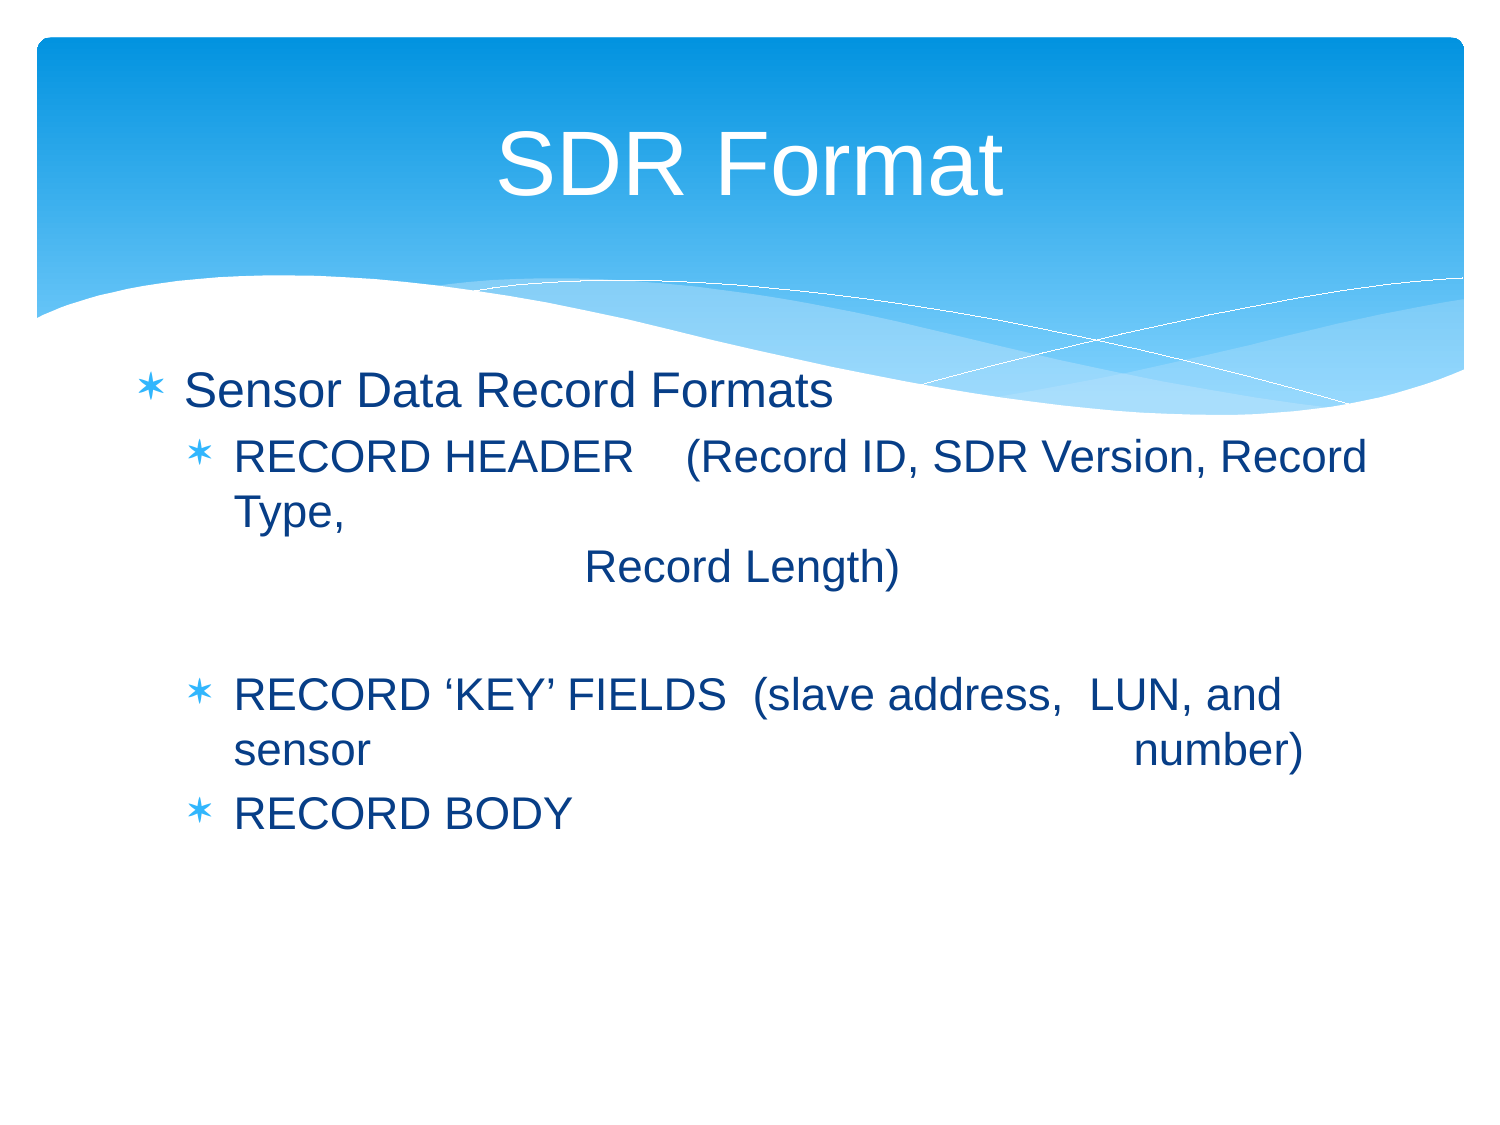

# SDR Format
Sensor Data Record Formats
RECORD HEADER    (Record ID, SDR Version, Record Type,                                                              			    Record Length)

RECORD ‘KEY’ FIELDS  (slave address,  LUN, and sensor 					number)
RECORD BODY